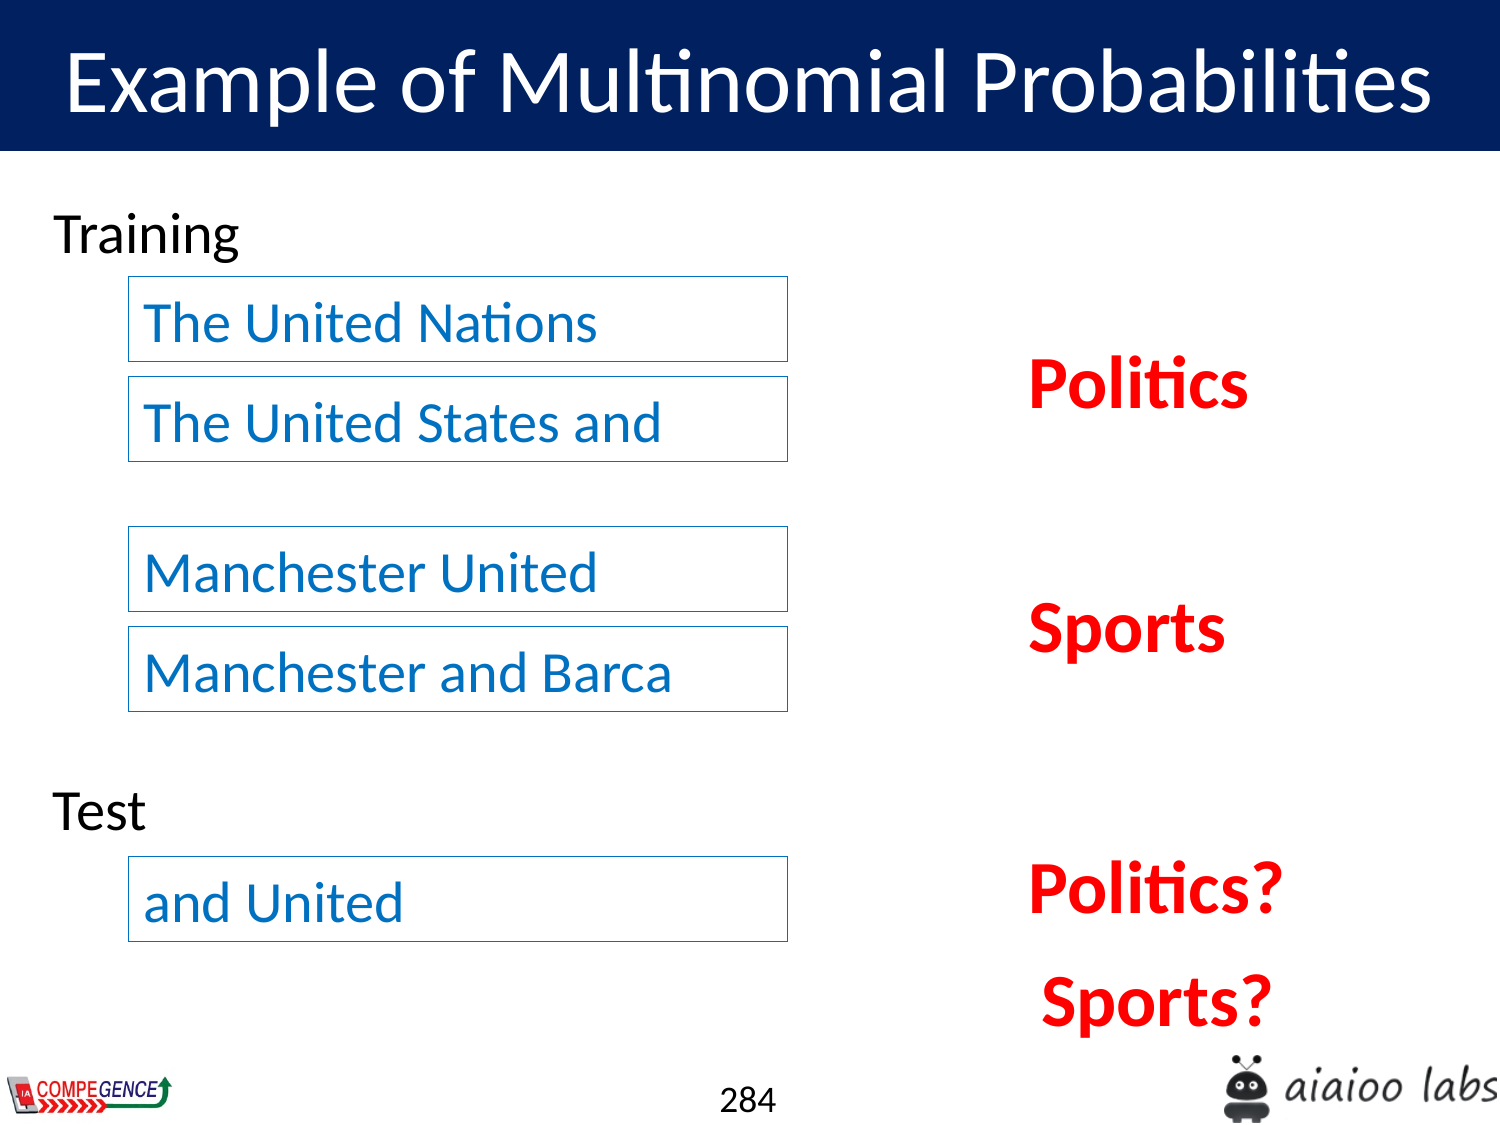

Example of Multinomial Probabilities
Training
The United Nations
Politics
The United States and
Manchester United
Sports
Manchester and Barca
Test
Politics?
and United
Sports?